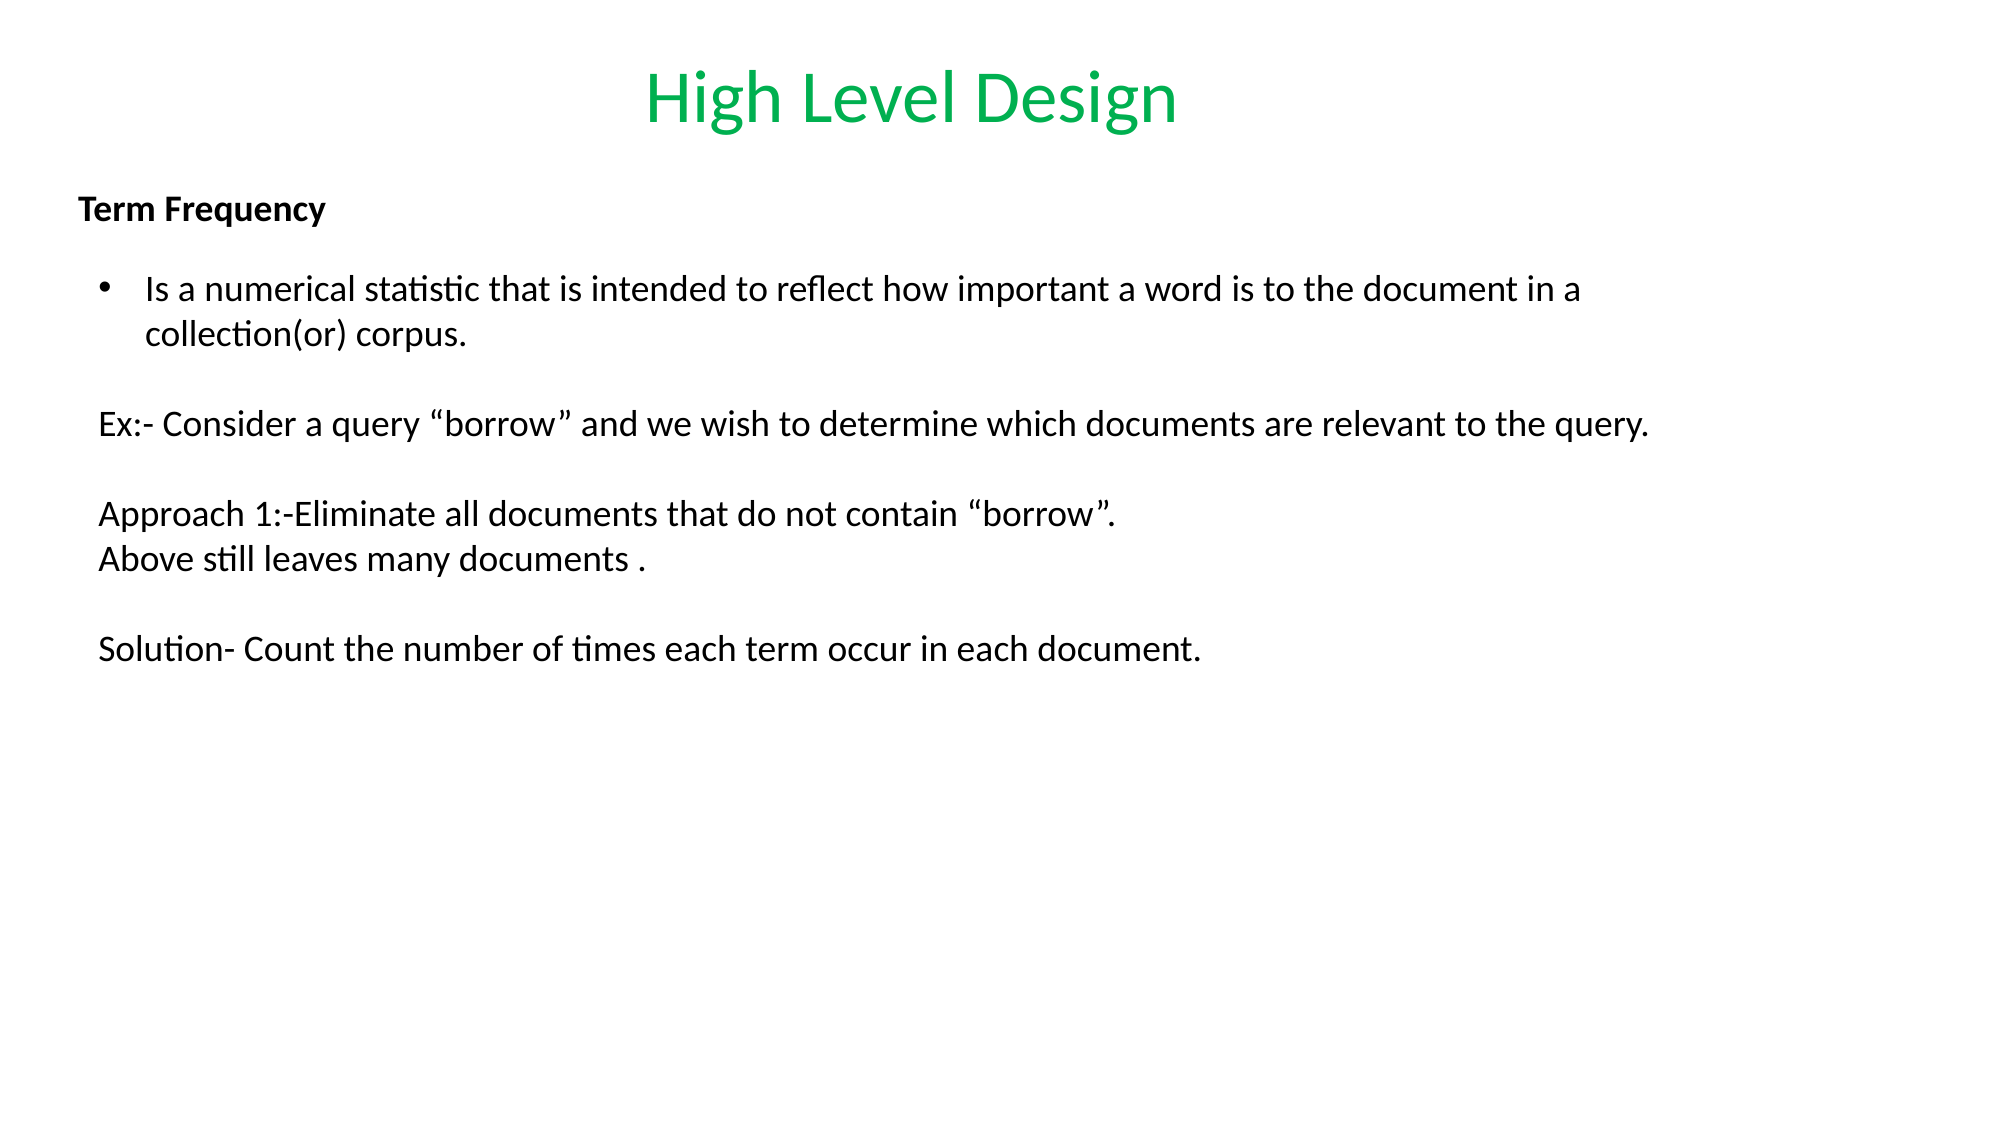

# High Level Design
Term Frequency
Is a numerical statistic that is intended to reflect how important a word is to the document in a collection(or) corpus.

Ex:- Consider a query “borrow” and we wish to determine which documents are relevant to the query.

Approach 1:-Eliminate all documents that do not contain “borrow”.
Above still leaves many documents .

Solution- Count the number of times each term occur in each document.